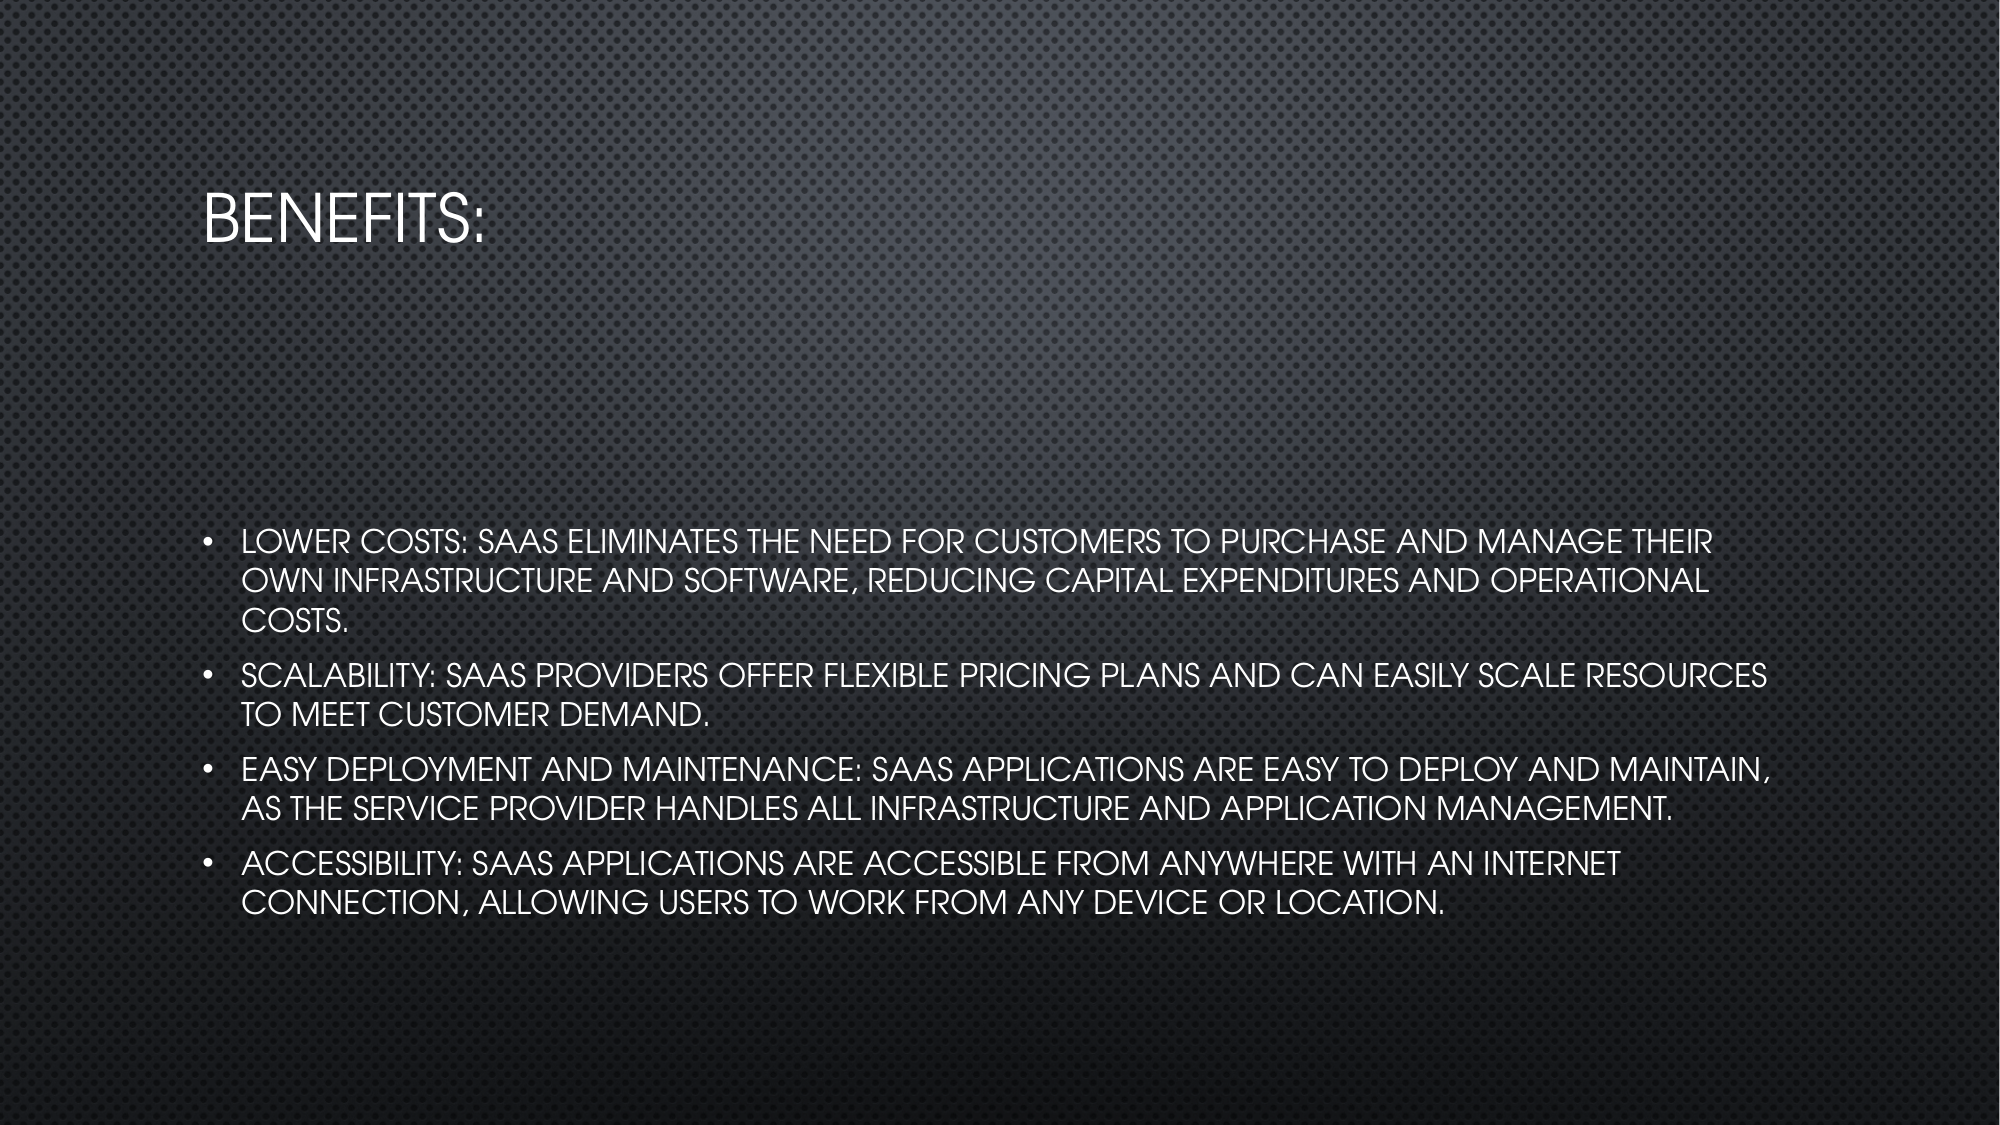

# Benefits:

Lower costs: SaaS eliminates the need for customers to purchase and manage their own infrastructure and software, reducing capital expenditures and operational costs.
Scalability: SaaS providers offer flexible pricing plans and can easily scale resources to meet customer demand.
Easy deployment and maintenance: SaaS applications are easy to deploy and maintain, as the service provider handles all infrastructure and application management.
Accessibility: SaaS applications are accessible from anywhere with an internet connection, allowing users to work from any device or location.